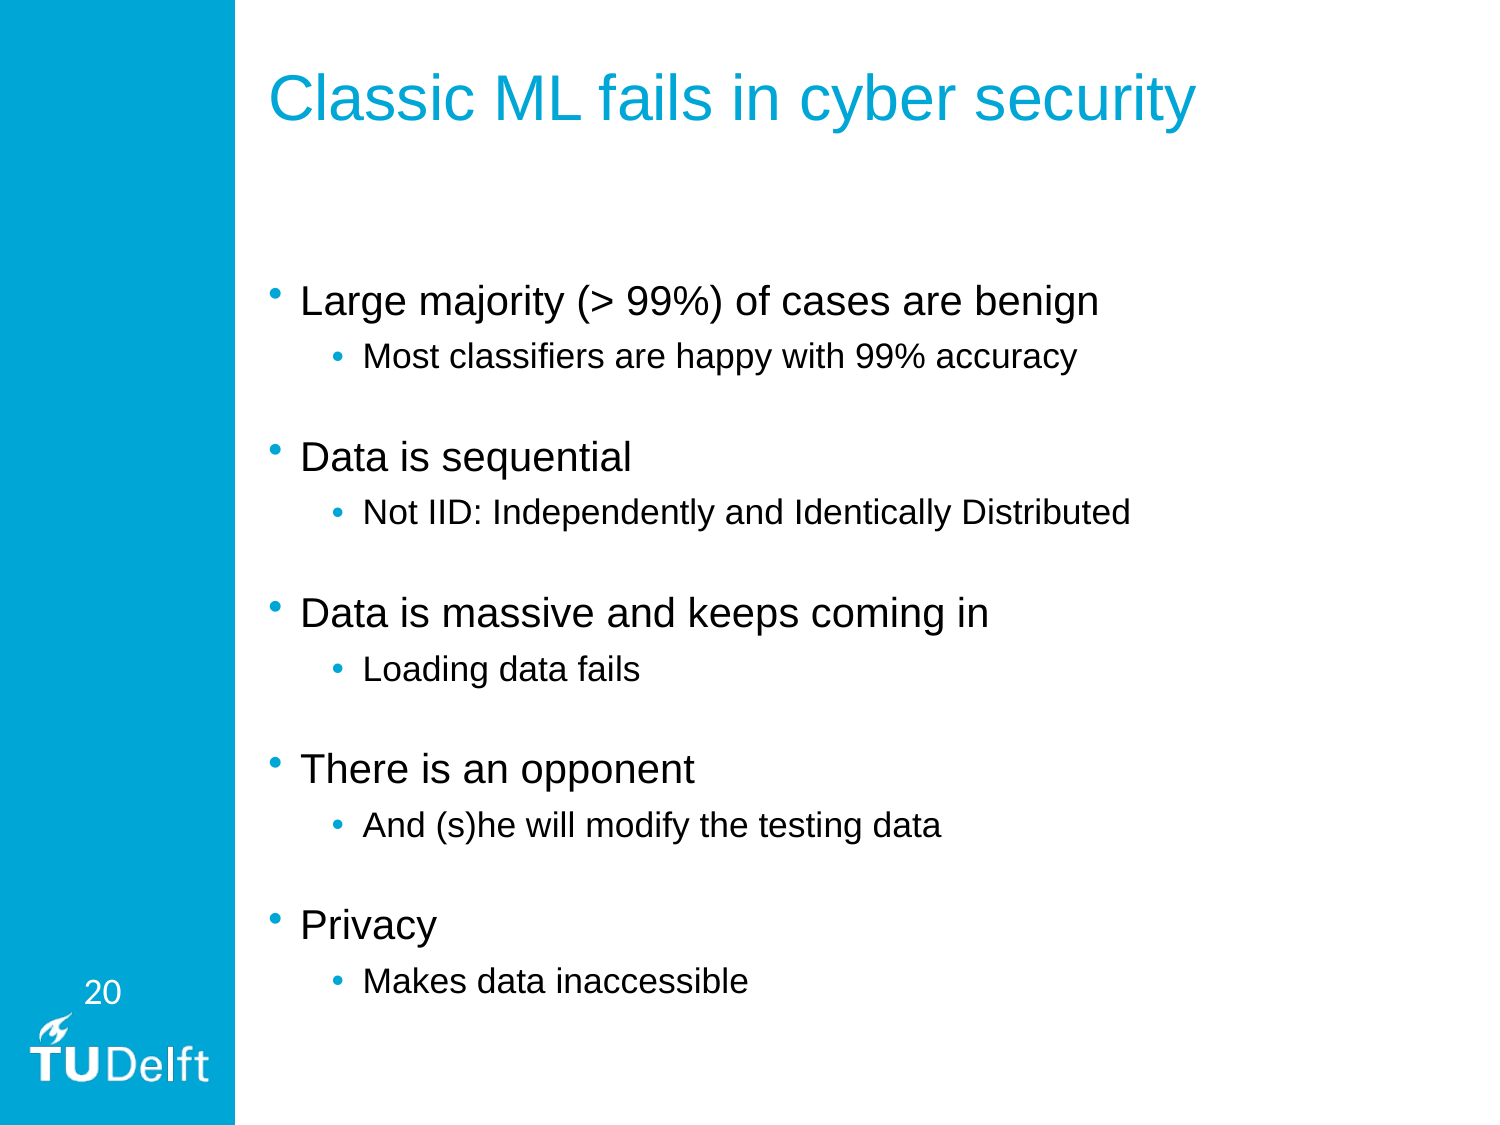

# Classic ML fails in cyber security
Large majority (> 99%) of cases are benign
Most classifiers are happy with 99% accuracy

Data is sequential
Not IID: Independently and Identically Distributed

Data is massive and keeps coming in
Loading data fails

There is an opponent
And (s)he will modify the testing data

Privacy
Makes data inaccessible